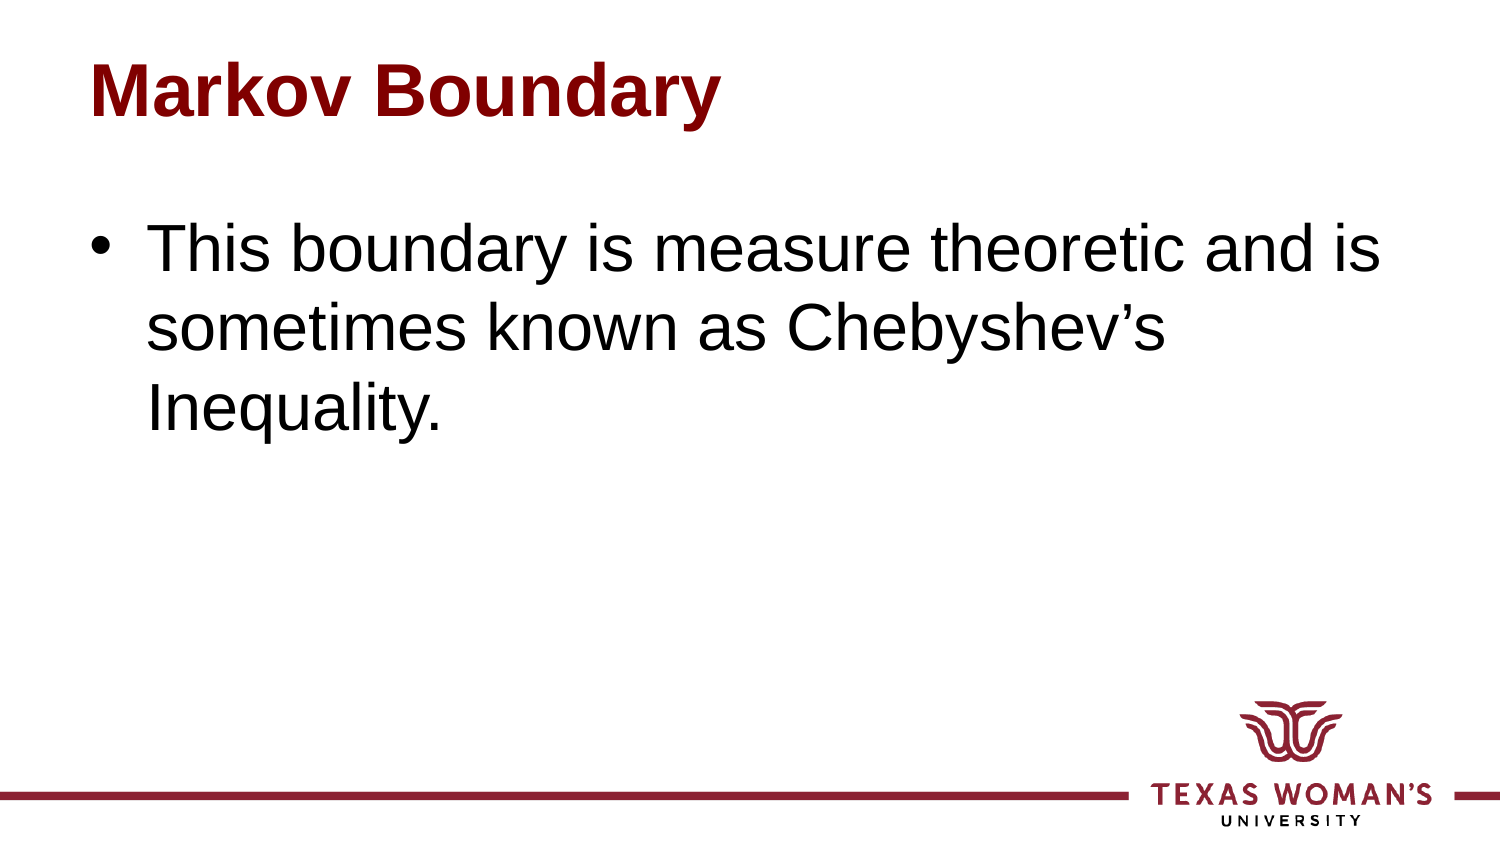

# Markov Boundary
This boundary is measure theoretic and is sometimes known as Chebyshev’s Inequality.